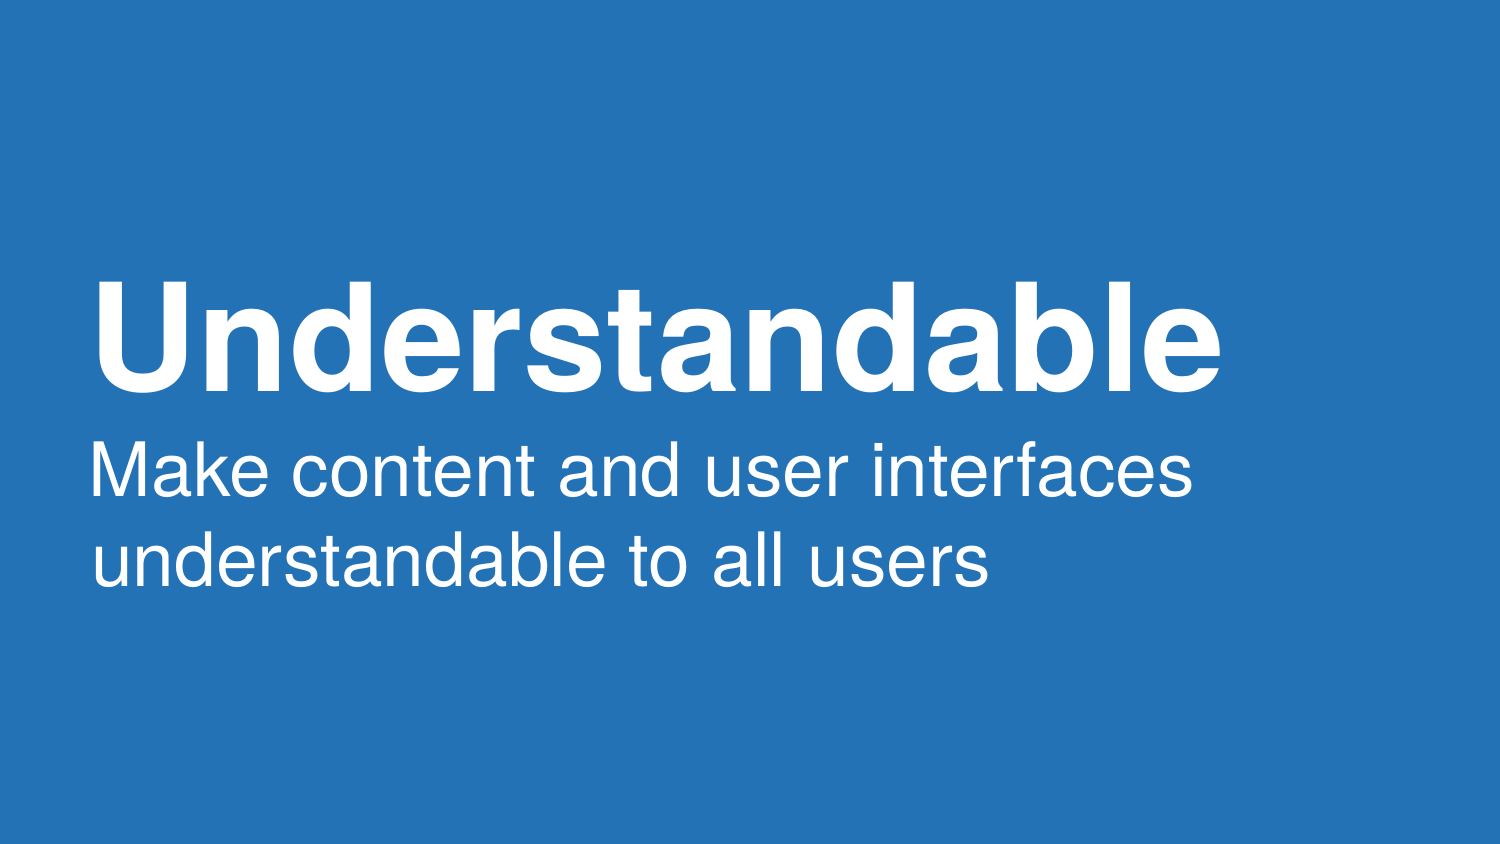

# Understandable
Make content and user interfaces understandable to all users